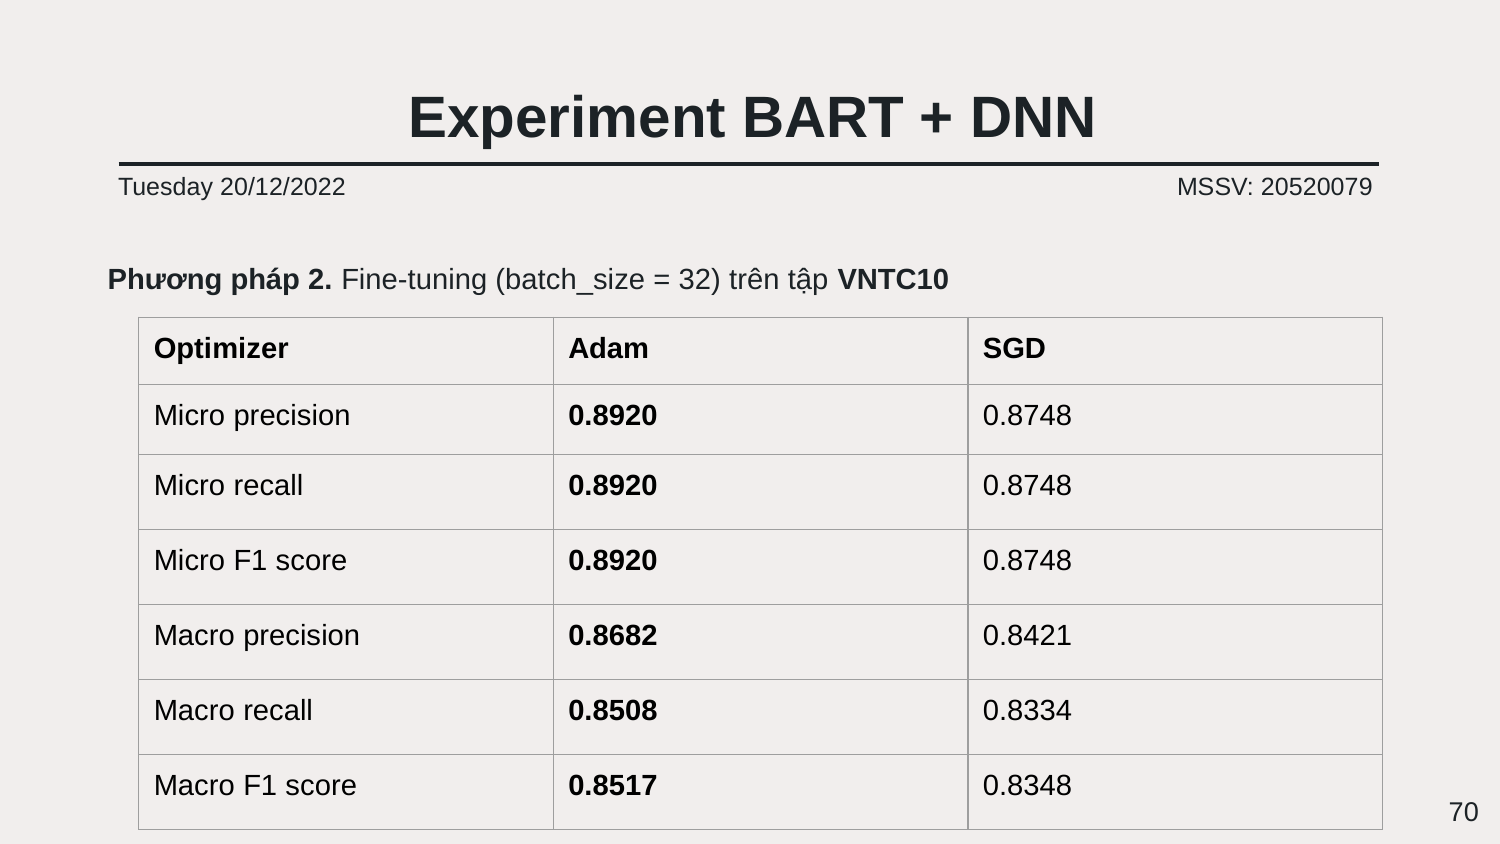

# Experiment BART + DNN
Tuesday 20/12/2022
MSSV: 20520079
Phương pháp 2. Fine-tuning (batch_size = 32) trên tập VNTC10
| Optimizer | Adam | SGD |
| --- | --- | --- |
| Micro precision | 0.8920 | 0.8748 |
| Micro recall | 0.8920 | 0.8748 |
| Micro F1 score | 0.8920 | 0.8748 |
| Macro precision | 0.8682 | 0.8421 |
| Macro recall | 0.8508 | 0.8334 |
| Macro F1 score | 0.8517 | 0.8348 |
70